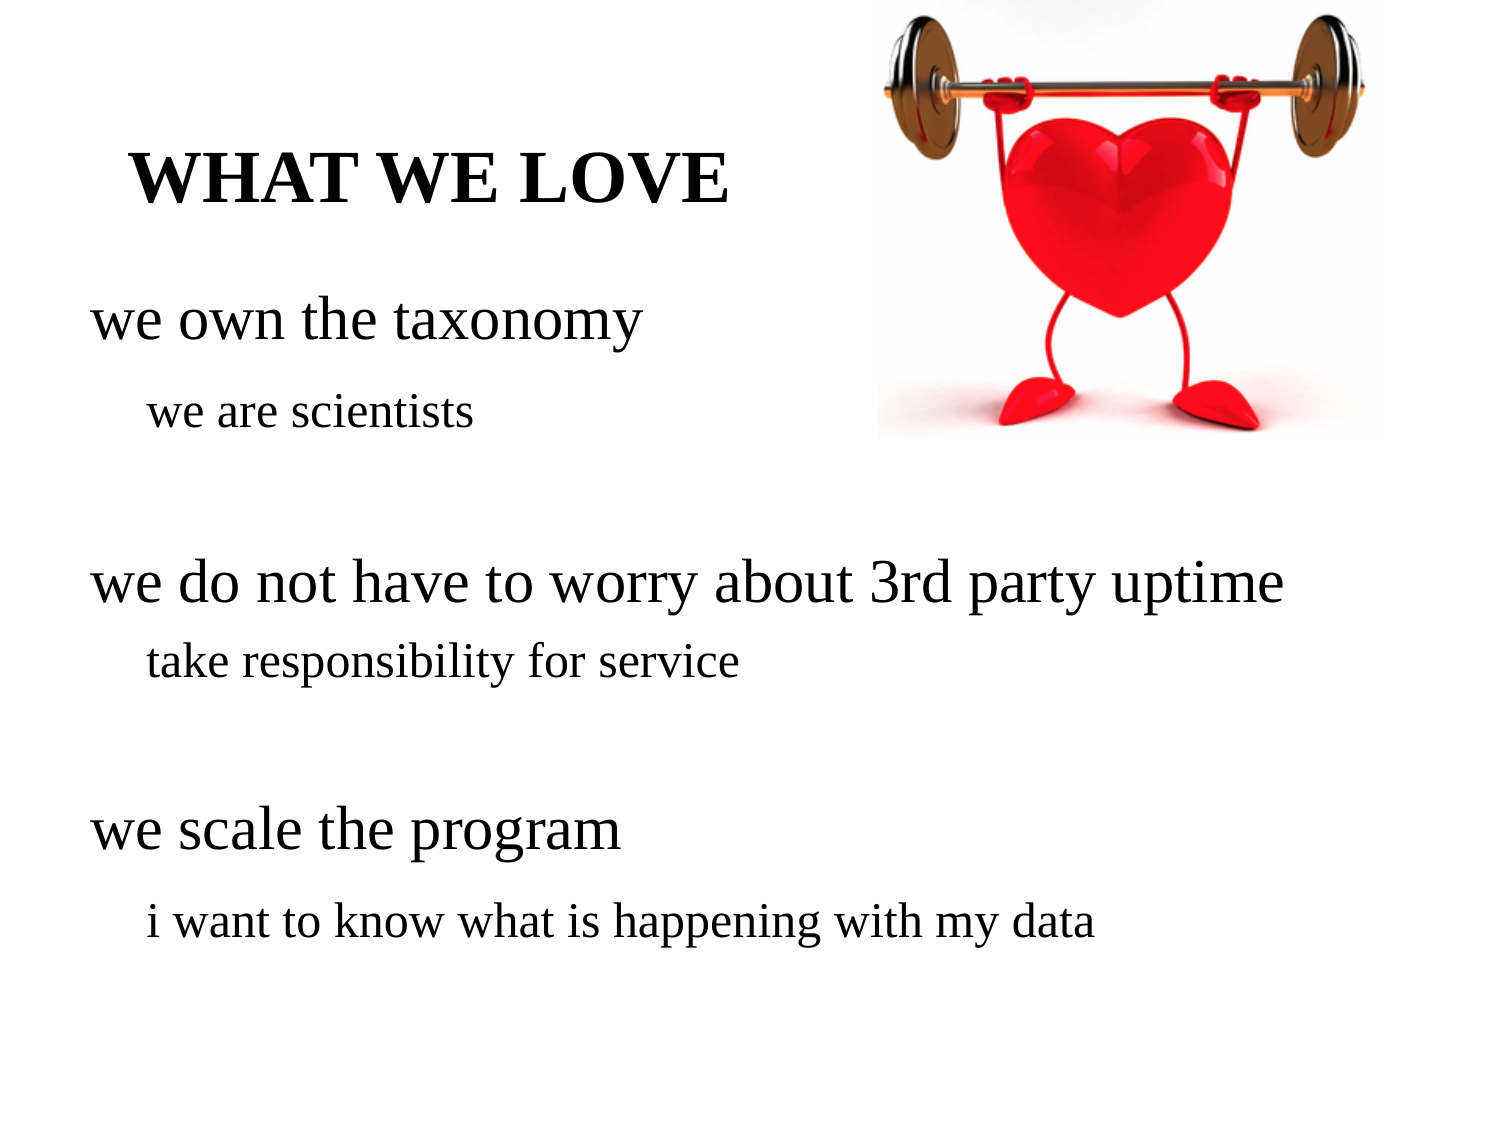

# WHAT WE LOVE
we own the taxonomy
	we are scientists

we do not have to worry about 3rd party uptime
	take responsibility for service

we scale the program
	i want to know what is happening with my data